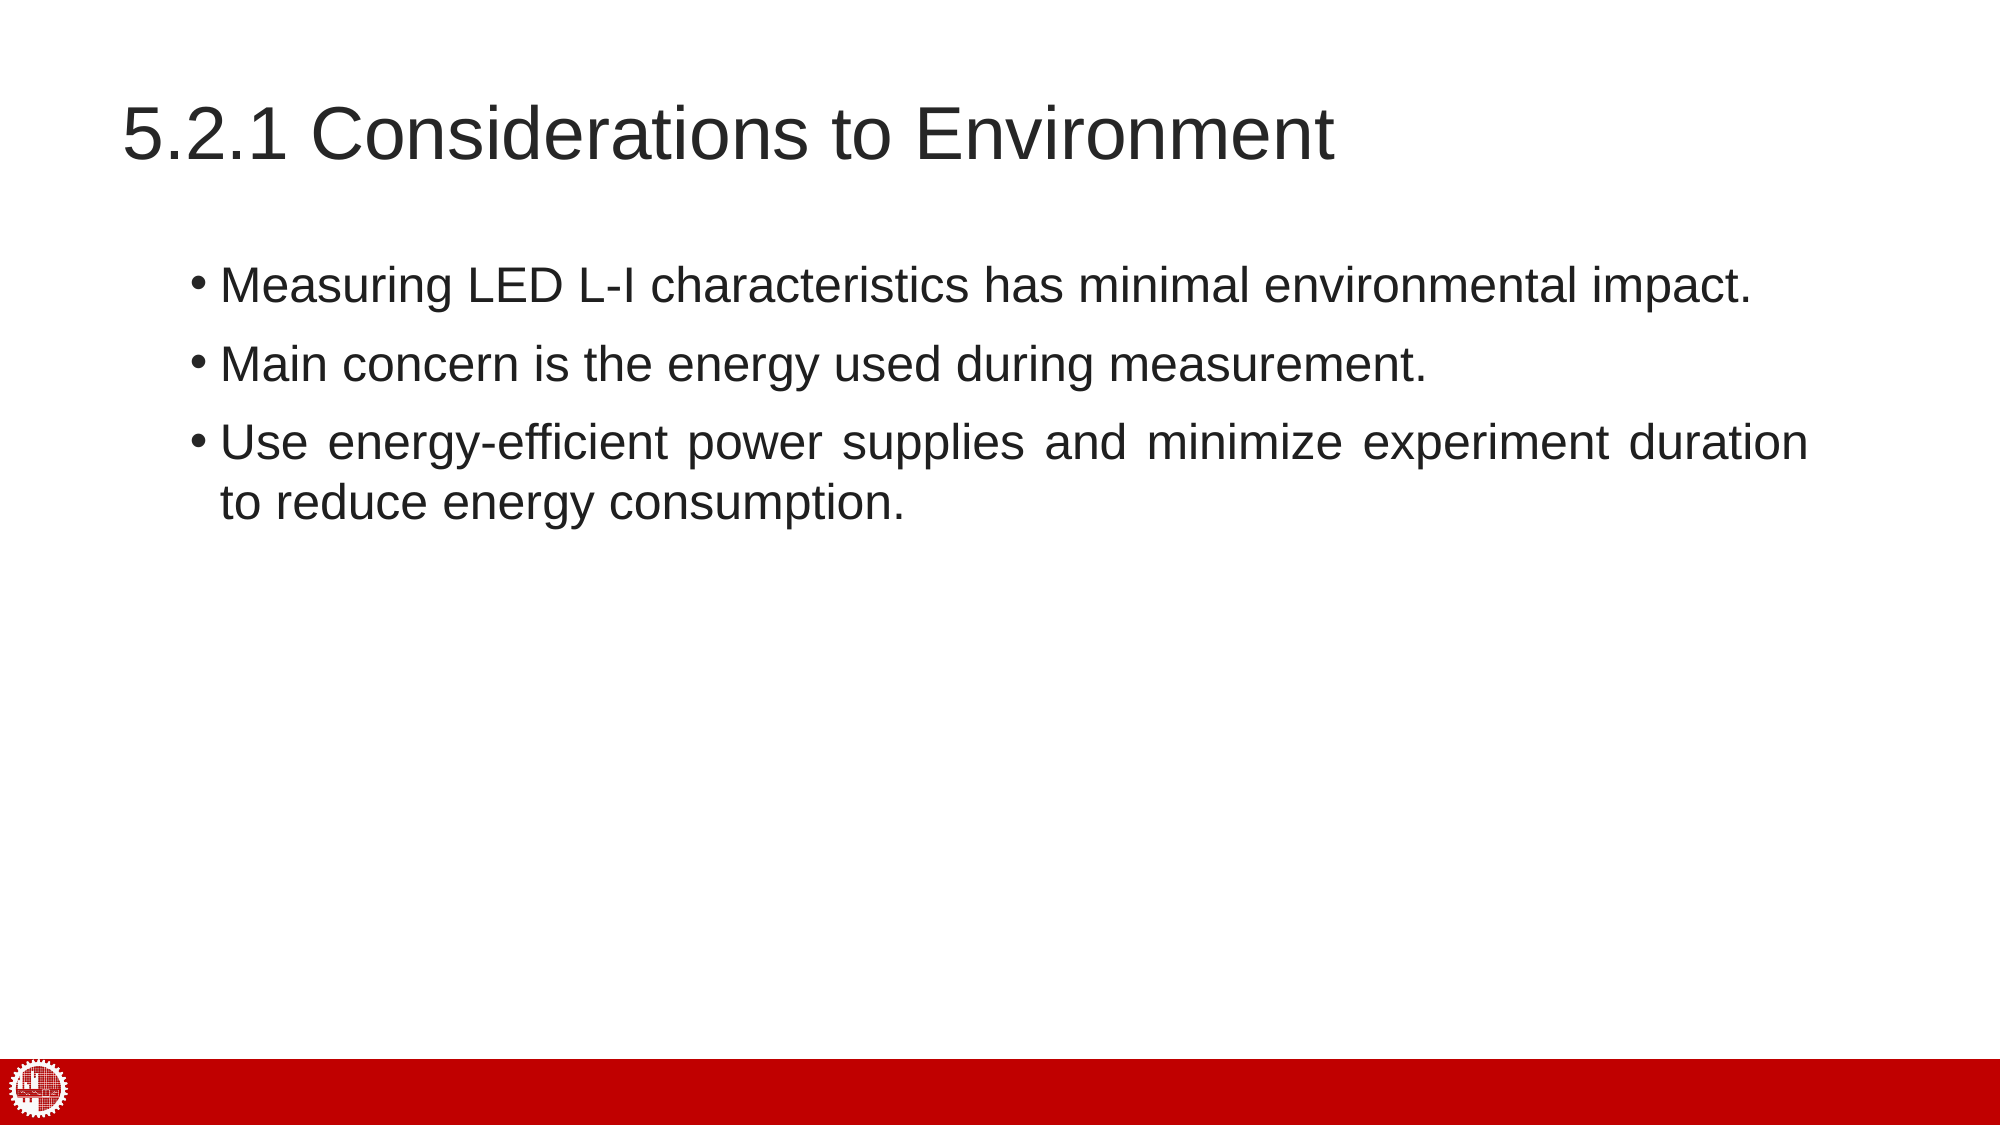

# 5.2.1 Considerations to Environment
Measuring LED L-I characteristics has minimal environmental impact.
Main concern is the energy used during measurement.
Use energy-efficient power supplies and minimize experiment duration to reduce energy consumption.